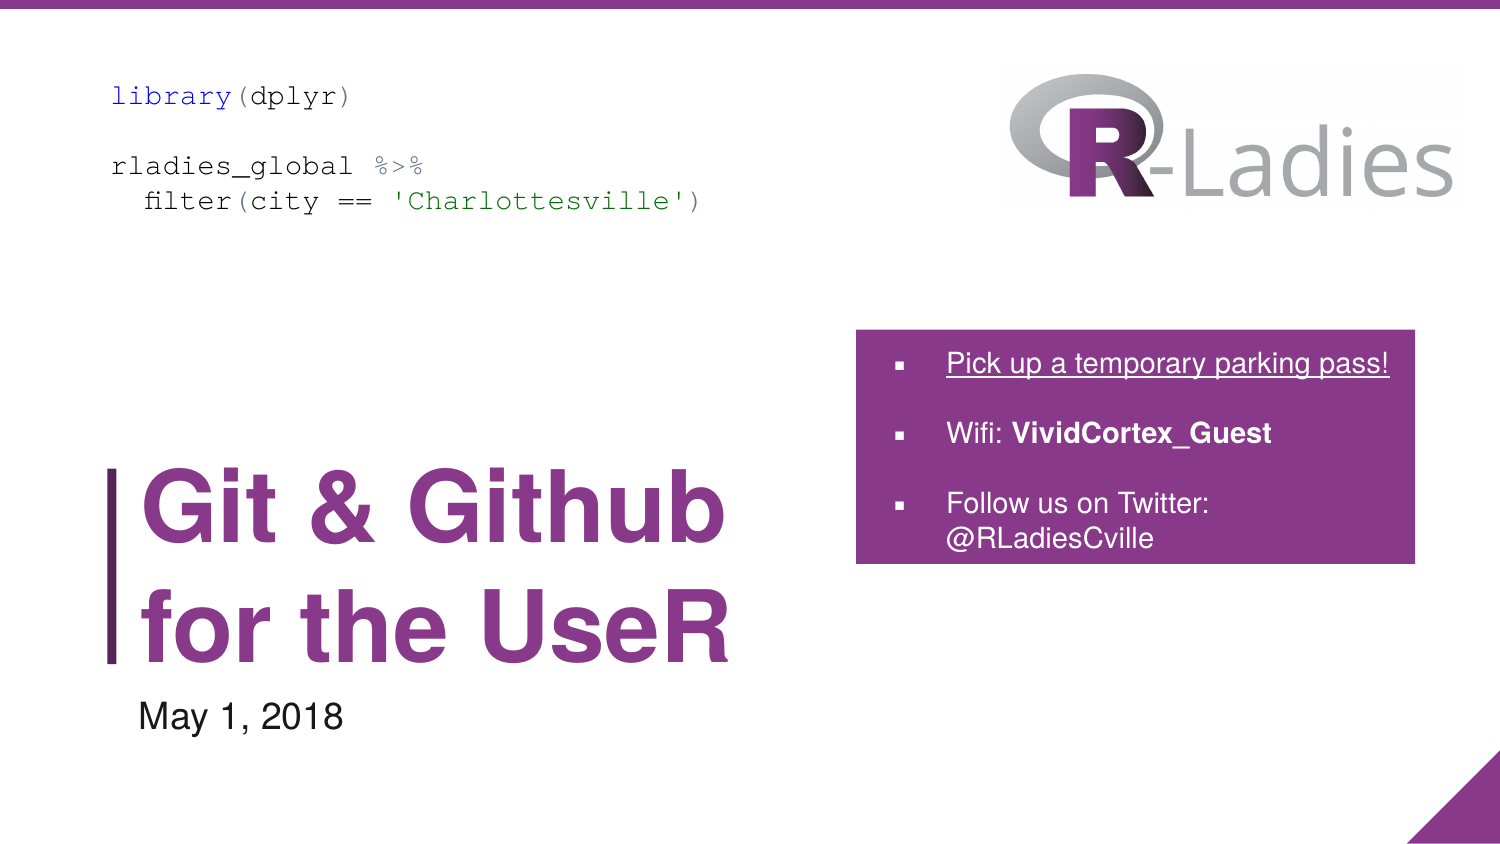

library(dplyr)

rladies_global %>%
  filter(city == 'Charlottesville')
Pick up a temporary parking pass!

Wifi: VividCortex_Guest

Follow us on Twitter: @RLadiesCville
# Git & Github for the UseR
May 1, 2018